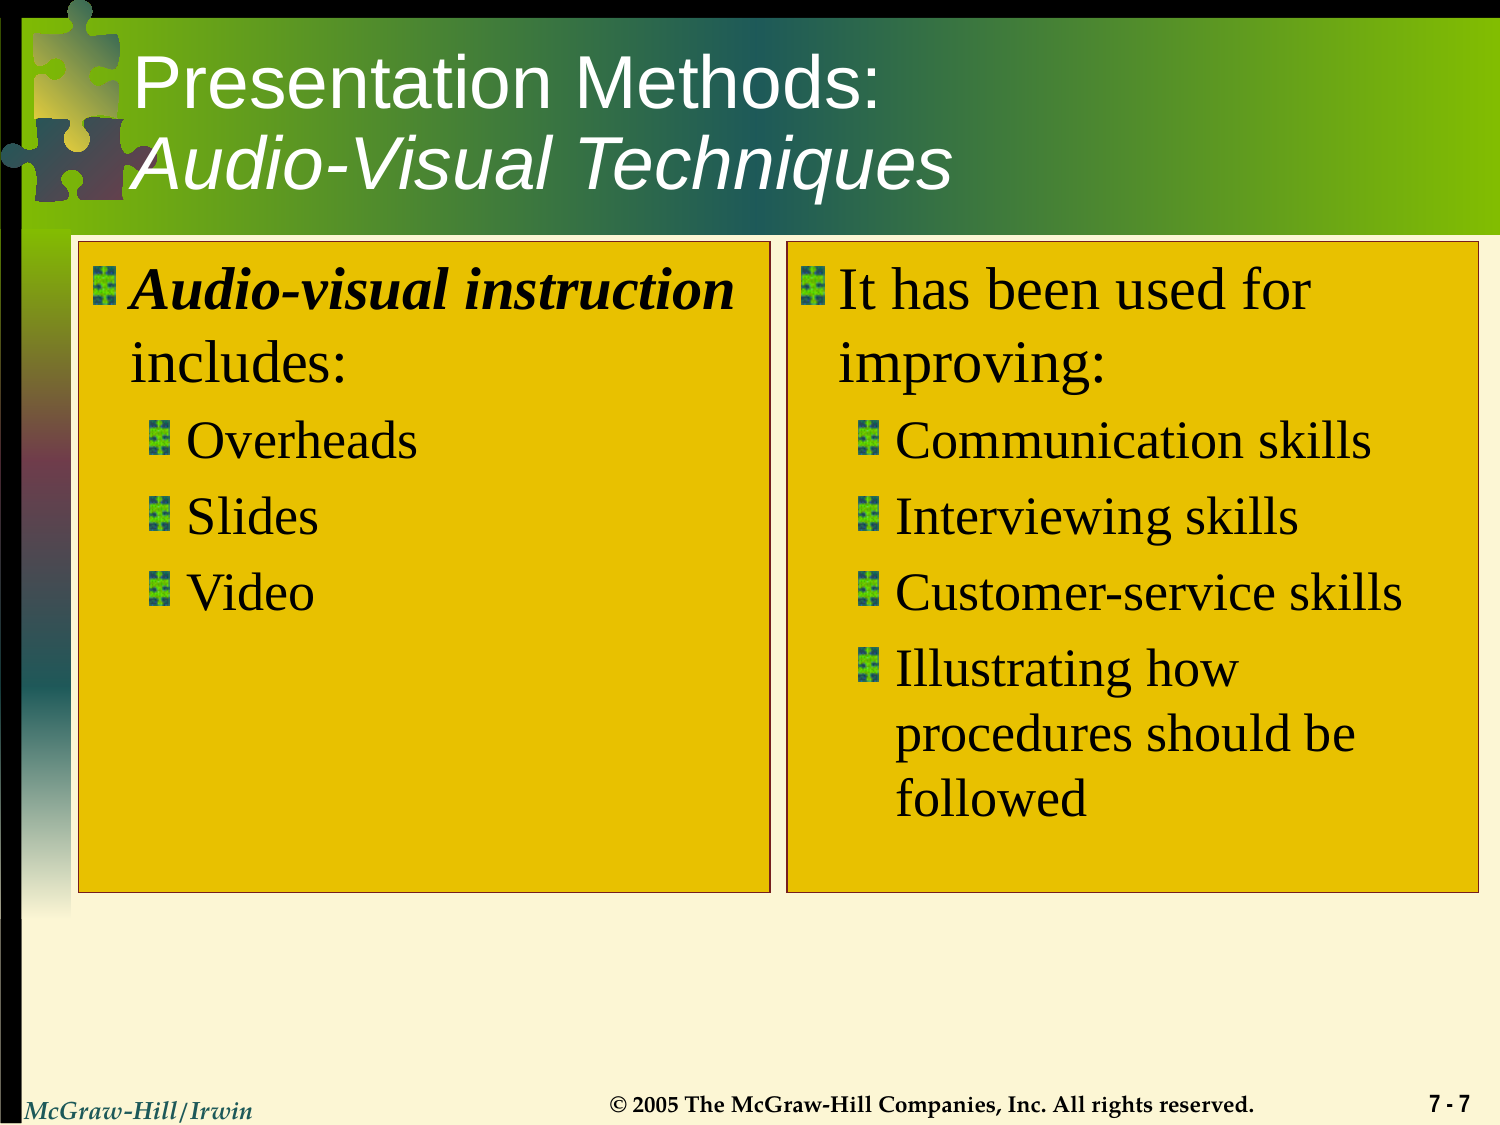

# Presentation Methods: Audio-Visual Techniques
Audio-visual instruction includes:
Overheads
Slides
Video
It has been used for improving:
Communication skills
Interviewing skills
Customer-service skills
Illustrating how procedures should be followed